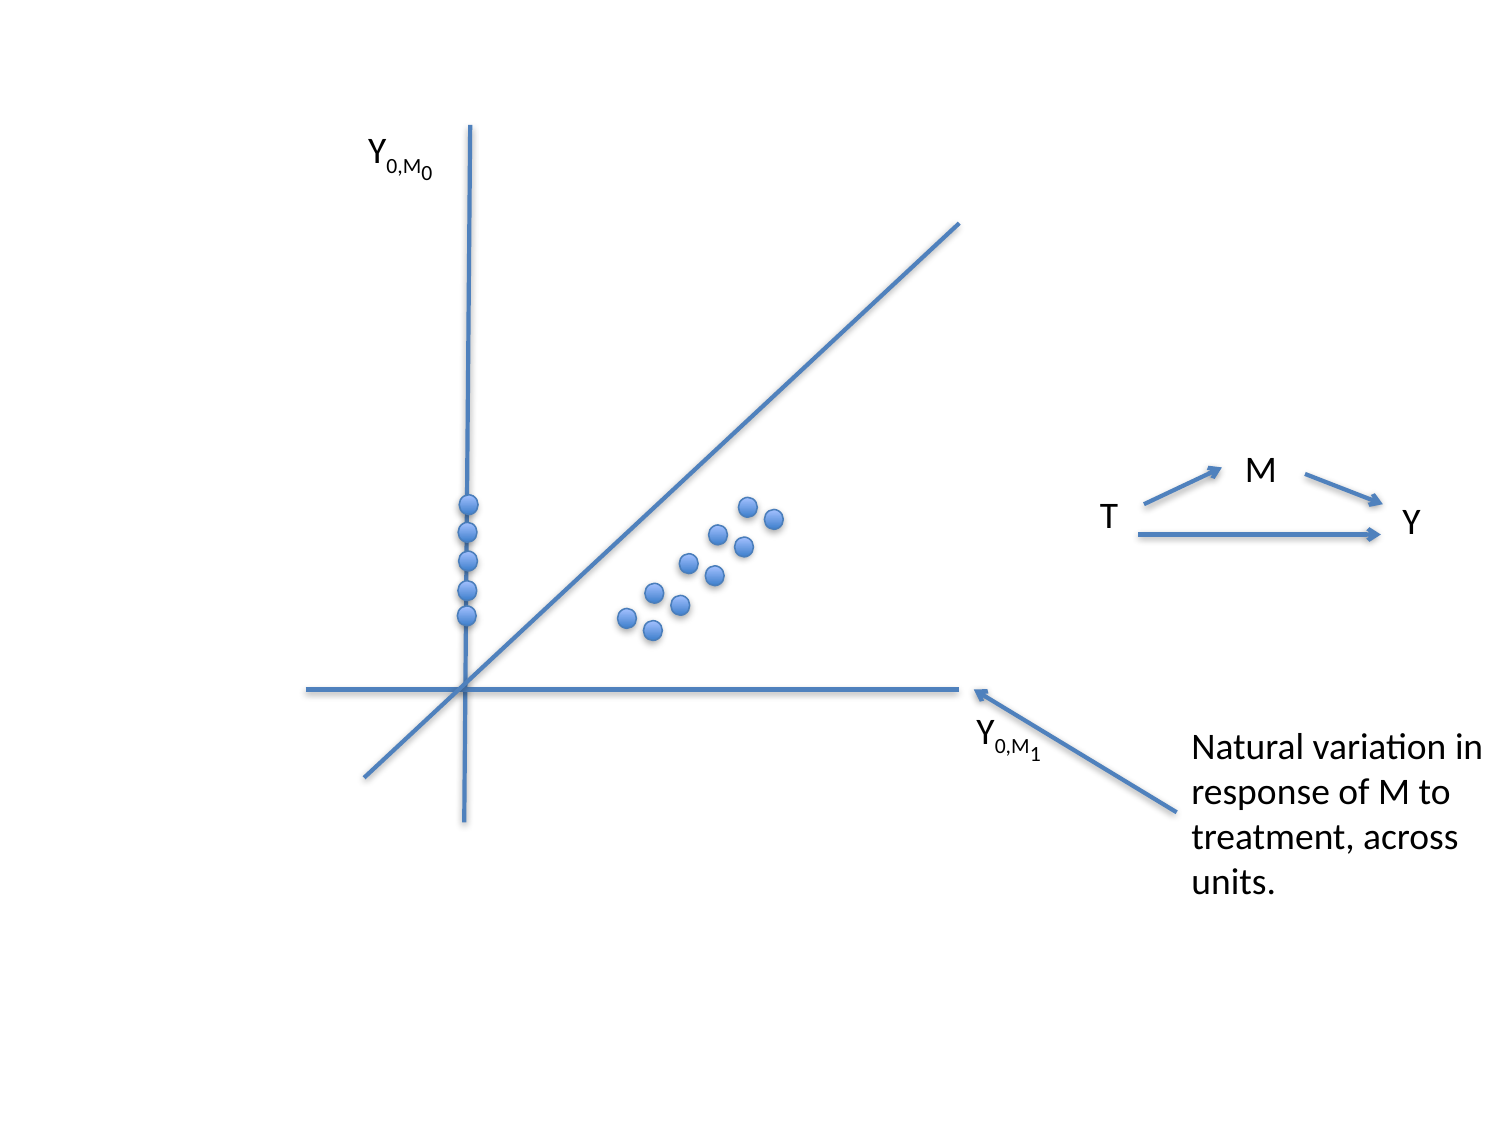

Y0,M0
M
T
Y

Y0,M1
Natural variation in response of M to treatment, across units.